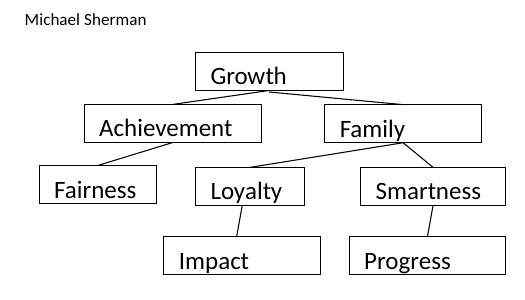

# Michael Sherman

Growth

Achievement
Family
Fairness
Loyalty
Smartness
Progress
Impact